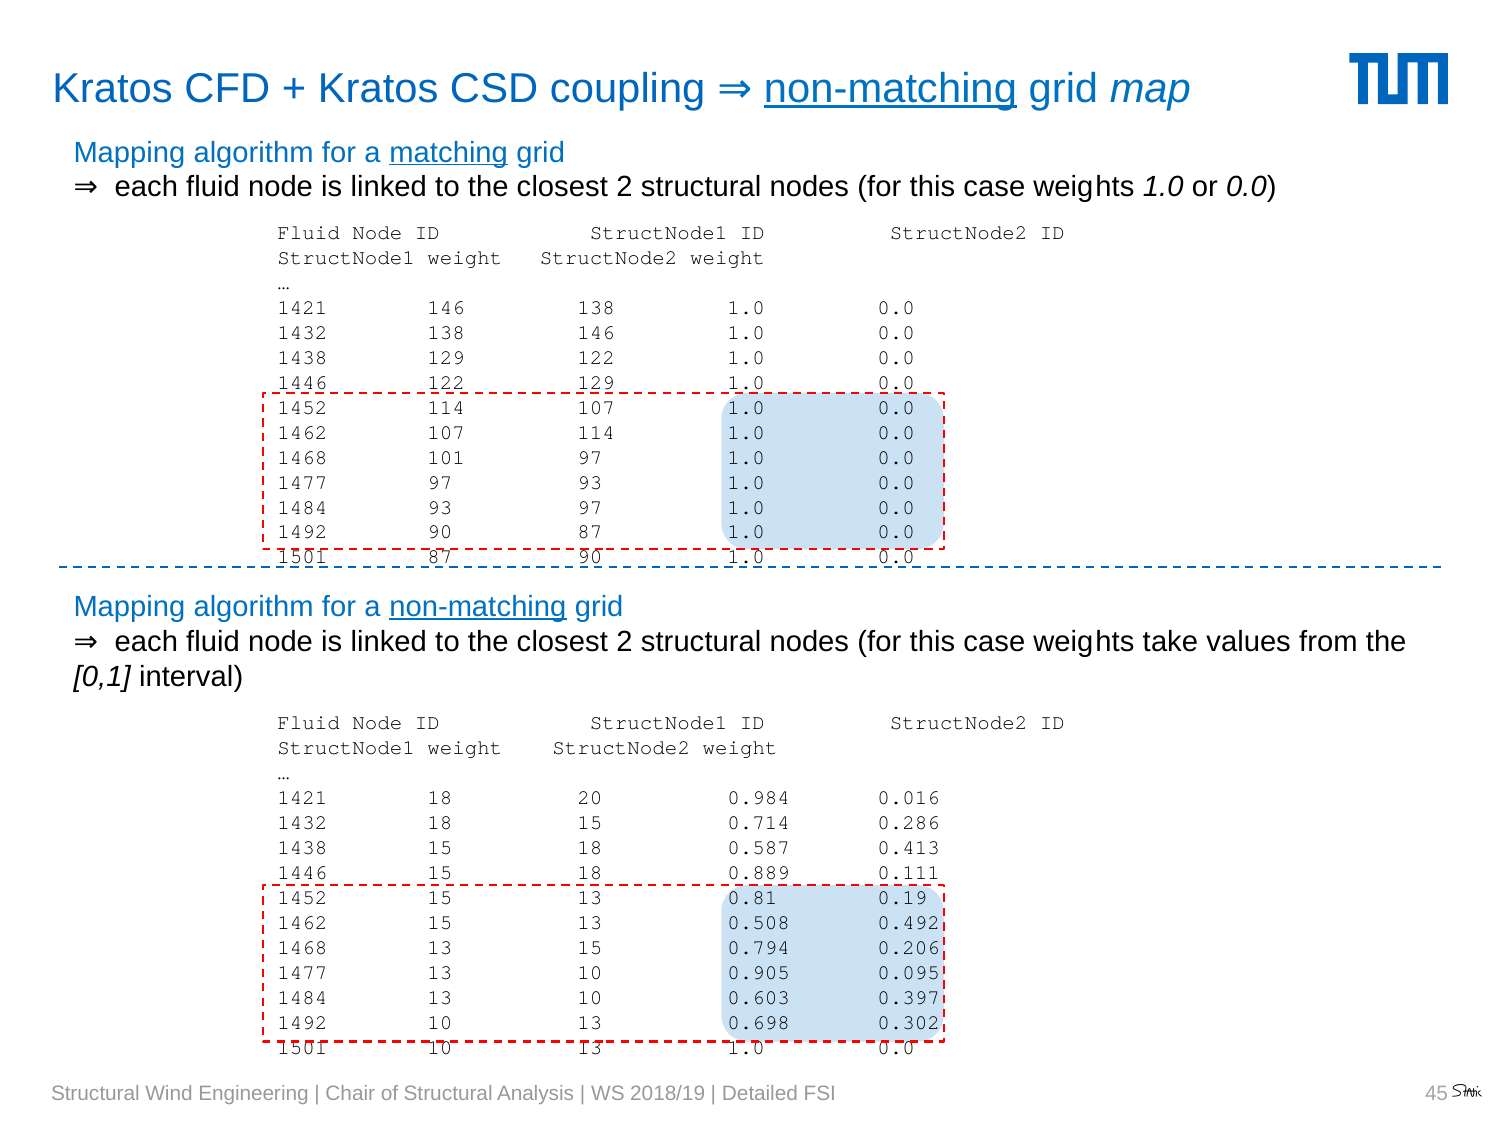

# Kratos CFD + Kratos CSD coupling ⇒ non-matching grid map
Mapping algorithm for a matching grid
⇒  each fluid node is linked to the closest 2 structural nodes (for this case weights 1.0 or 0.0)

Mapping algorithm for a non-matching grid
⇒  each fluid node is linked to the closest 2 structural nodes (for this case weights take values from the [0,1] interval)

Fluid Node ID	 StructNode1 ID	 StructNode2 ID	 StructNode1 weight   StructNode2 weight
…
1421	146	138	1.0	0.0
1432	138	146	1.0	0.0
1438	129	122	1.0	0.0
1446	122	129	1.0	0.0
1452	114	107	1.0	0.0
1462	107	114	1.0	0.0
1468	101	97	1.0	0.0
1477	97	93	1.0	0.0
1484	93	97	1.0	0.0
1492	90	87	1.0	0.0
1501	87	90	1.0	0.0

Fluid Node ID	 StructNode1 ID	 StructNode2 ID	 StructNode1 weight    StructNode2 weight
…
1421	18	20	0.984	0.016
1432	18	15	0.714	0.286
1438	15	18	0.587	0.413
1446	15	18	0.889	0.111
1452	15	13	0.81	0.19
1462	15	13	0.508	0.492
1468	13	15	0.794	0.206
1477	13	10	0.905	0.095
1484	13	10	0.603	0.397
1492	10	13	0.698	0.302
1501	10	13	1.0	0.0

45